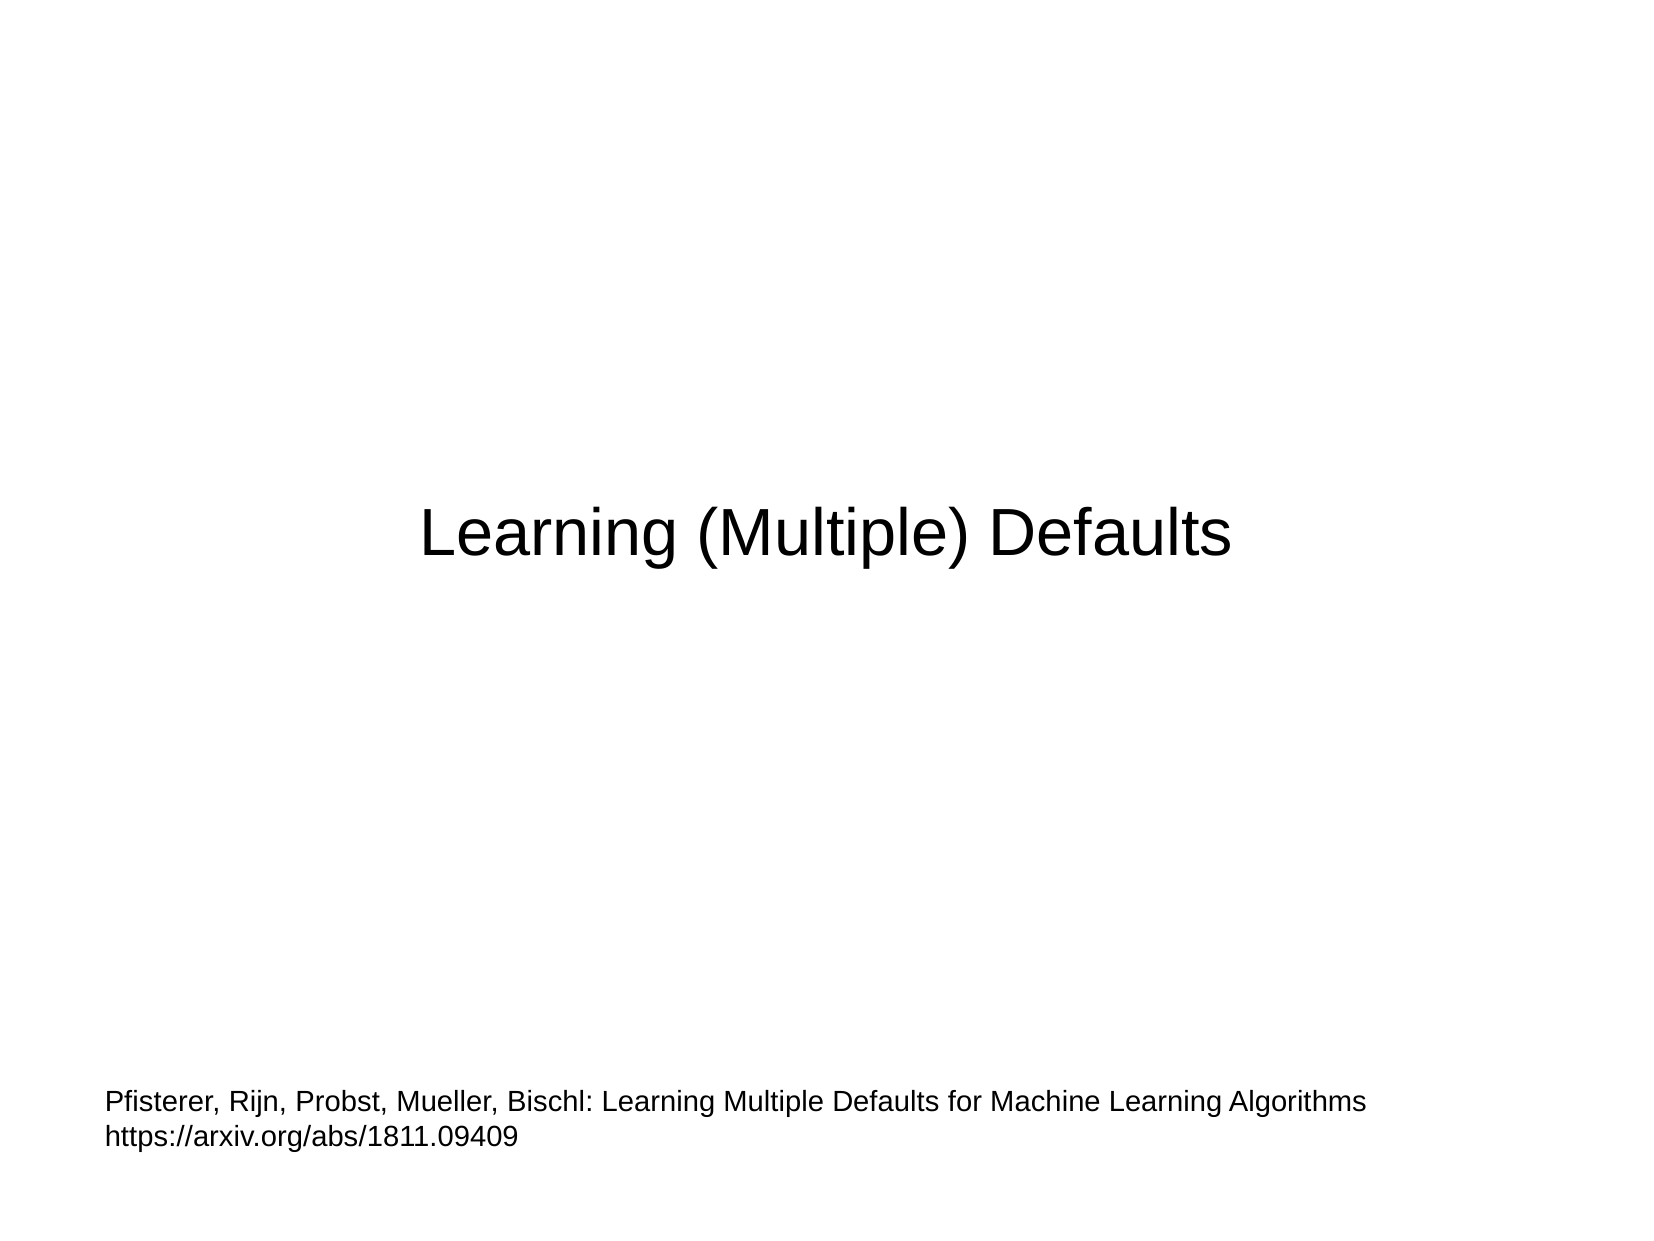

Learning (Multiple) Defaults
Pfisterer, Rijn, Probst, Mueller, Bischl: Learning Multiple Defaults for Machine Learning Algorithms https://arxiv.org/abs/1811.09409